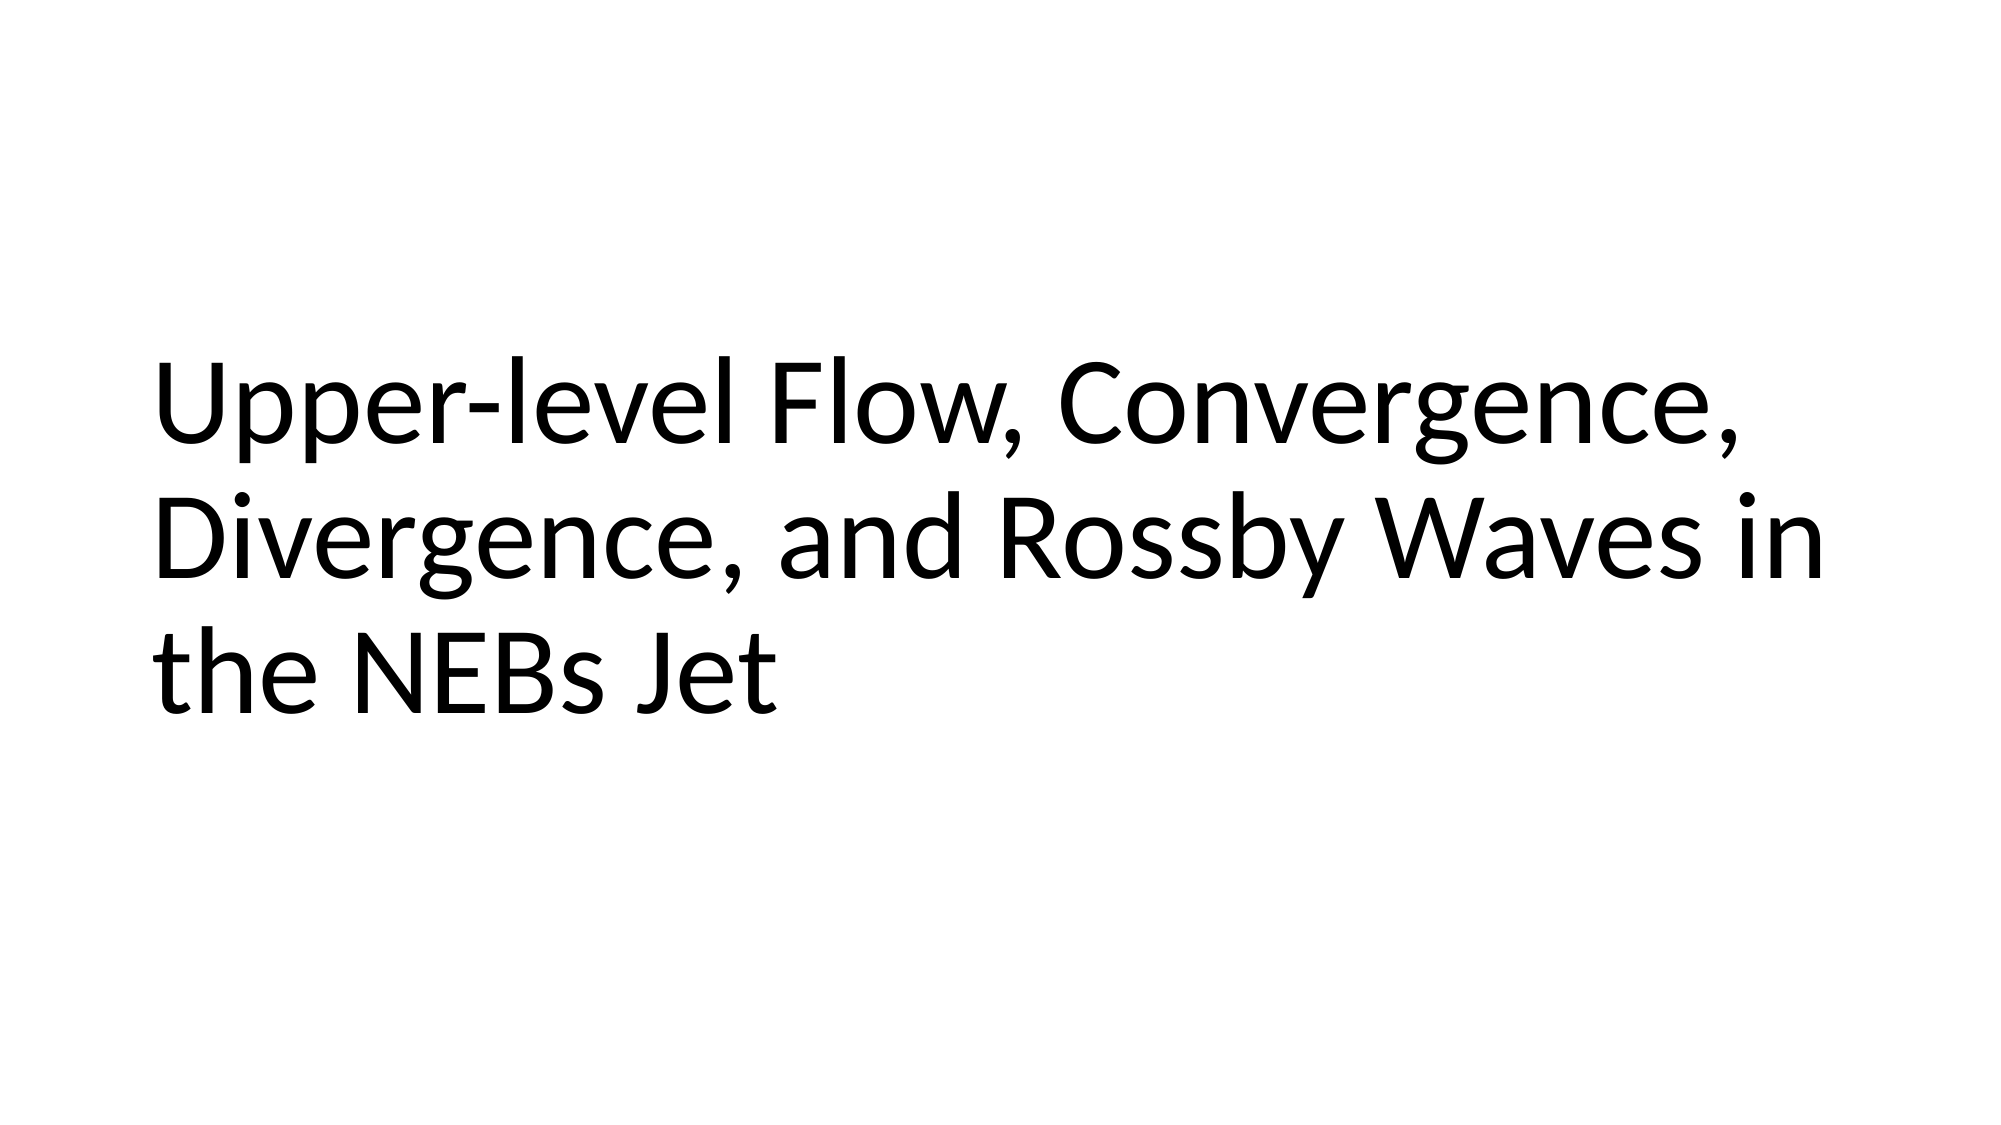

# Upper-level Flow, Convergence, Divergence, and Rossby Waves in the NEBs Jet